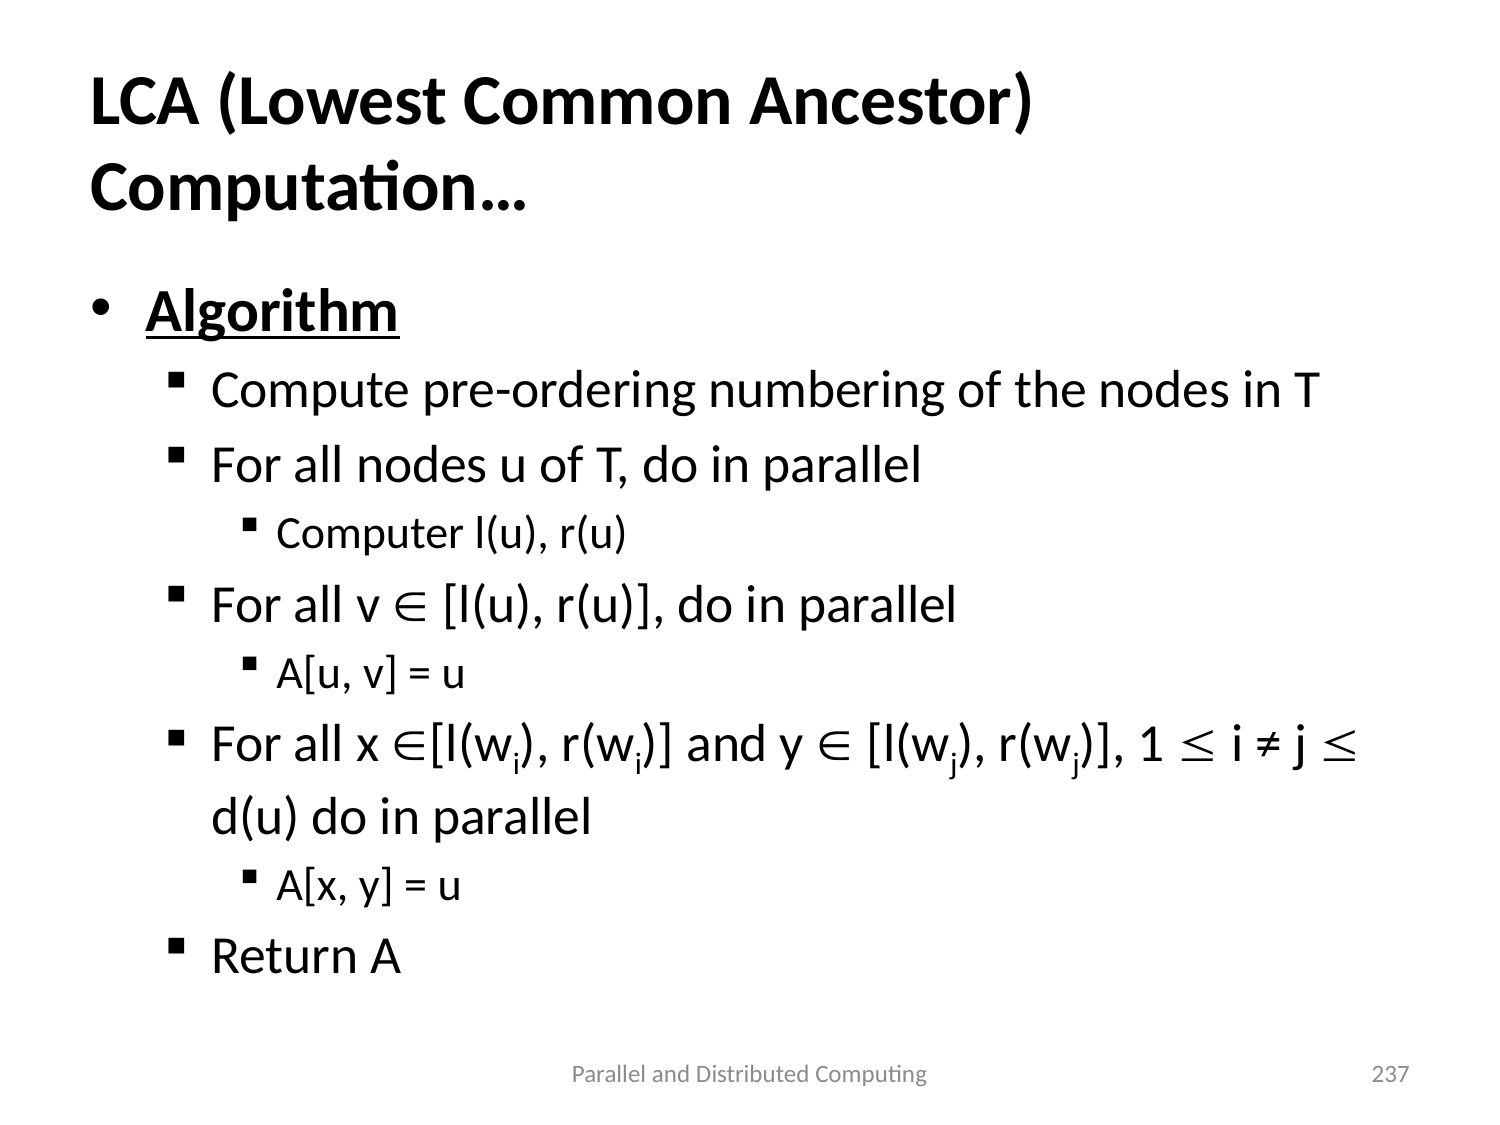

# LCA (Lowest Common Ancestor) Computation…
Algorithm
Compute pre-ordering numbering of the nodes in T
For all nodes u of T, do in parallel
Computer l(u), r(u)
For all v ∈ [l(u), r(u)], do in parallel
A[u, v] = u
For all x ∈[l(wi), r(wi)] and y ∈ [l(wj), r(wj)], 1 ≤ i ≠ j ≤ d(u) do in parallel
A[x, y] = u
Return A
Parallel and Distributed Computing
237